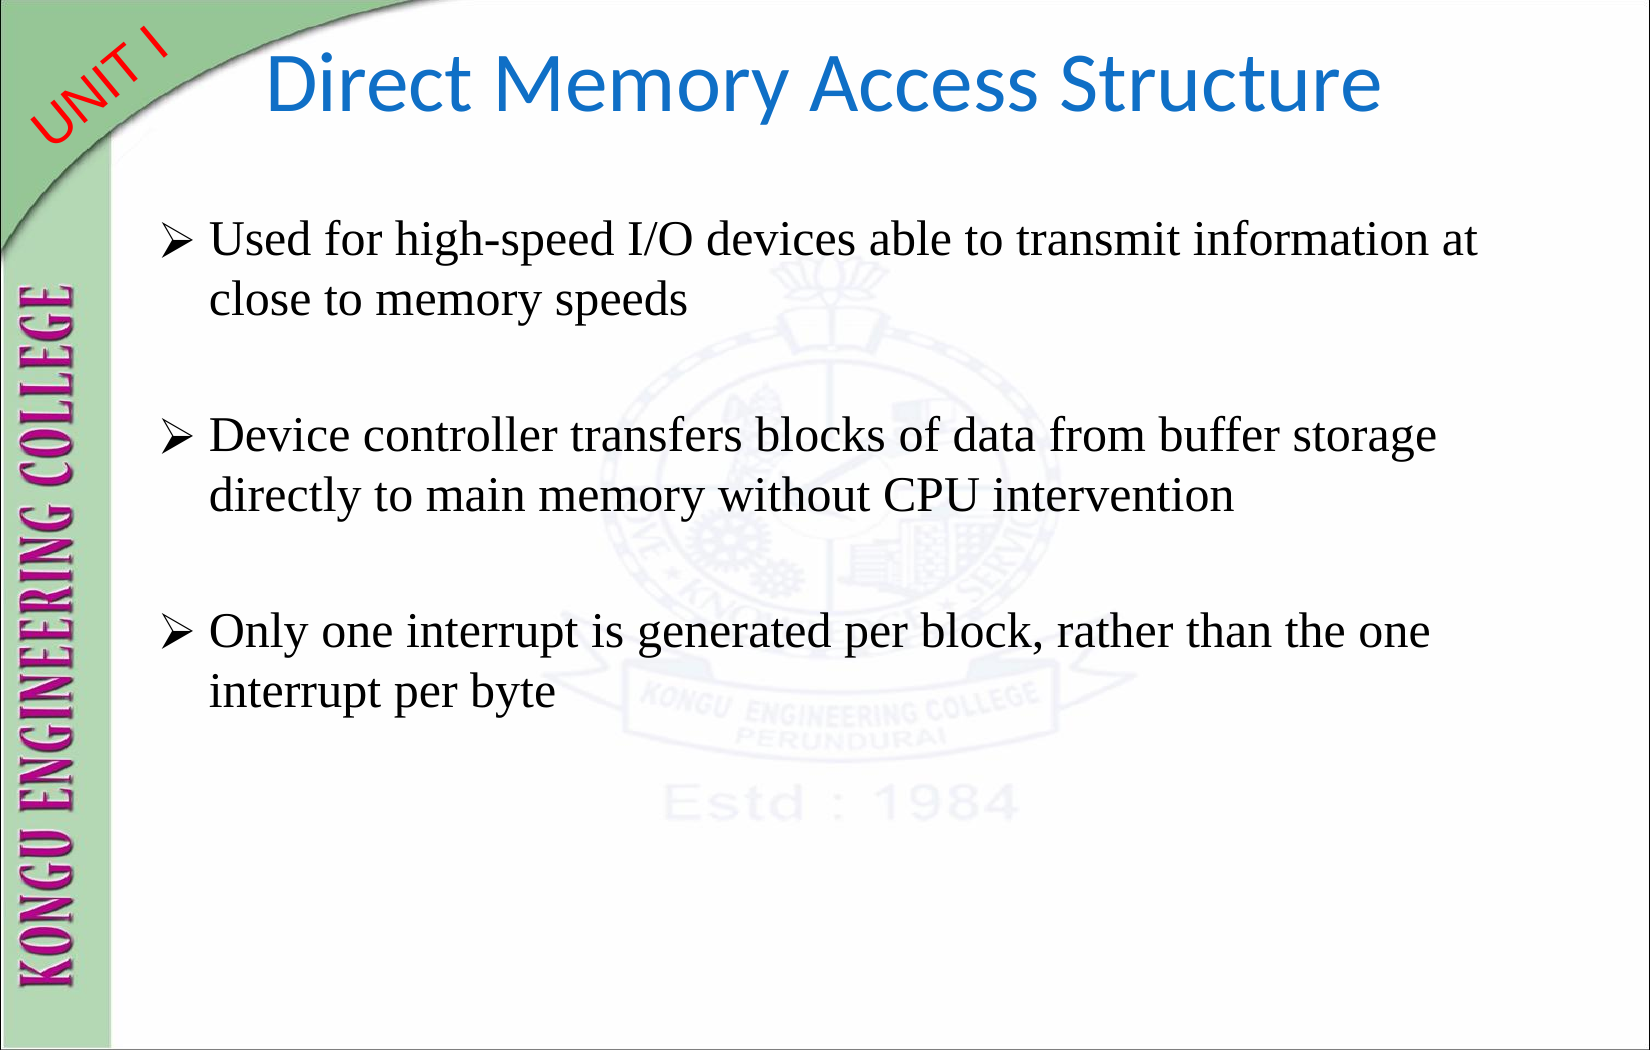

# Direct Memory Access Structure
Used for high-speed I/O devices able to transmit information at close to memory speeds

Device controller transfers blocks of data from buffer storage directly to main memory without CPU intervention

Only one interrupt is generated per block, rather than the one interrupt per byte